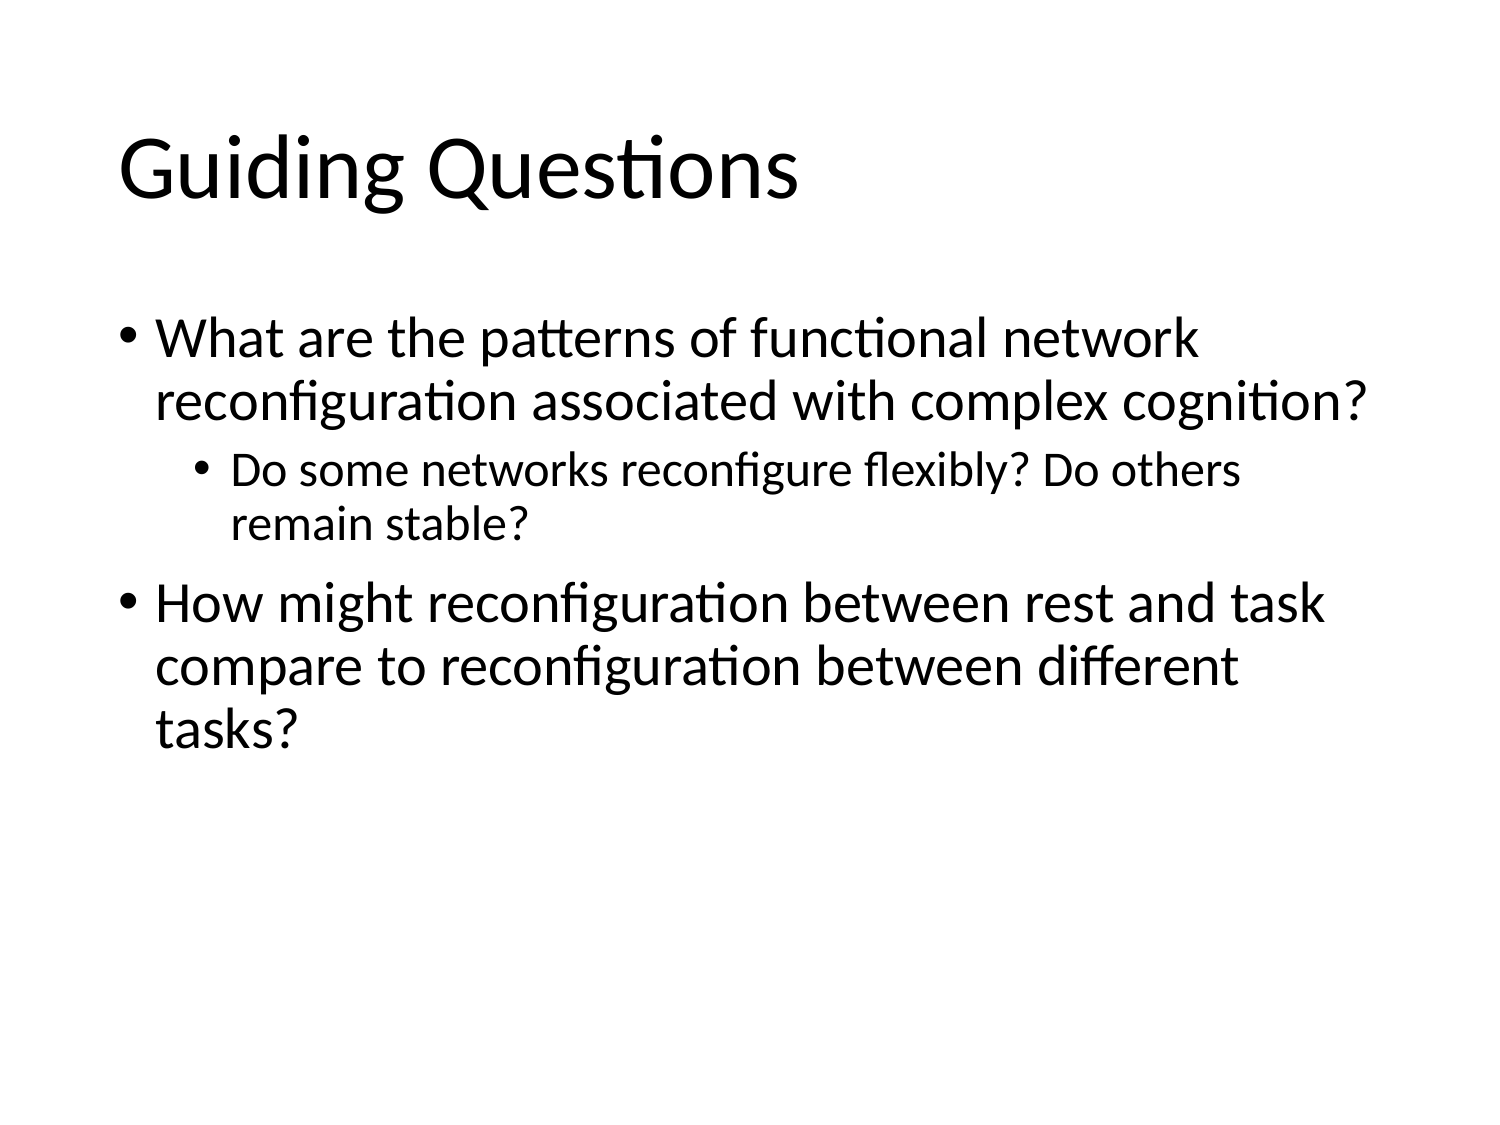

# Guiding Questions
What are the patterns of functional network reconfiguration associated with complex cognition?
Do some networks reconfigure flexibly? Do others remain stable?
How might reconfiguration between rest and task compare to reconfiguration between different tasks?